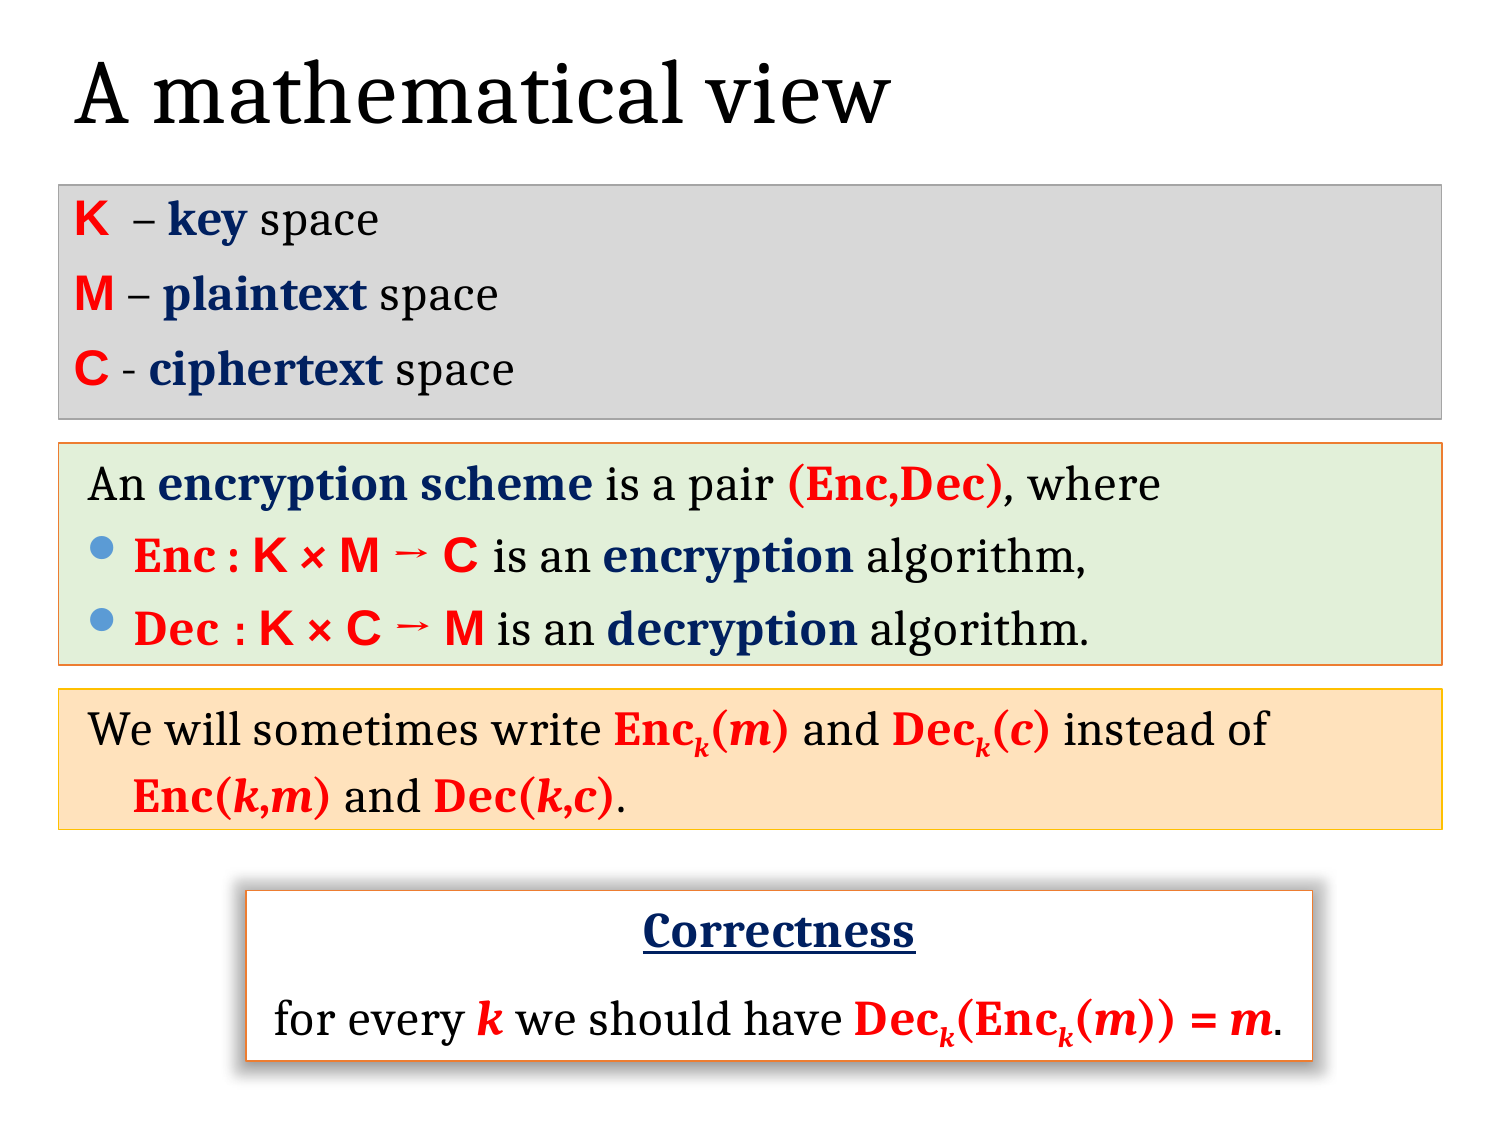

# A mathematical view
K  – key space
M – plaintext space
C - ciphertext space
An encryption scheme is a pair (Enc,Dec), where
Enc : K × M → C is an encryption algorithm,
Dec : K × C → M is an decryption algorithm.
We will sometimes write Enck(m) and Deck(c) instead of Enc(k,m) and Dec(k,c).
Correctness

for every k we should have Deck(Enck(m)) = m.